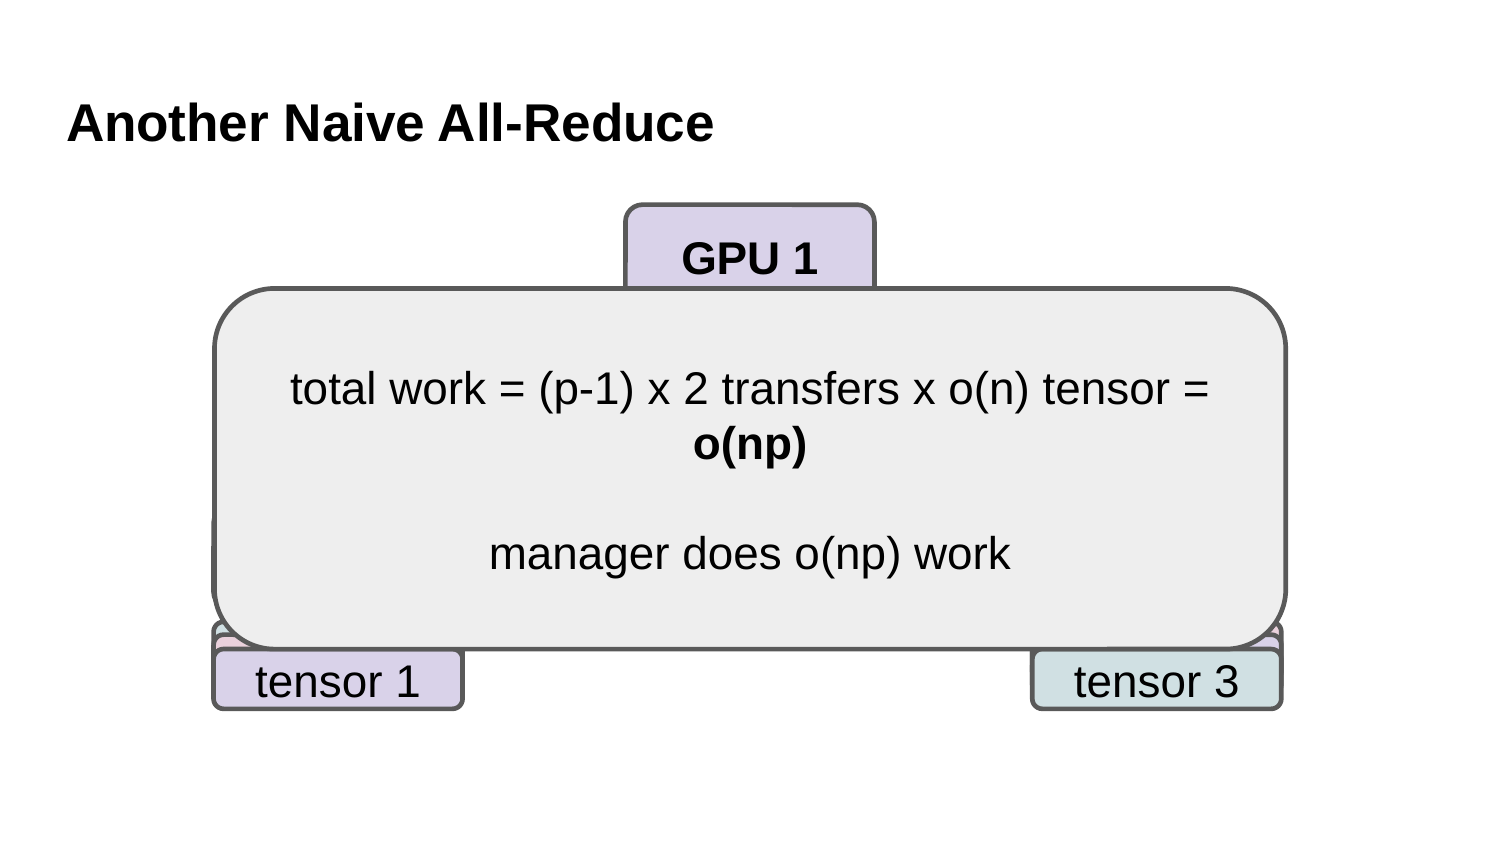

# Another Naive All-Reduce
GPU 1
total work = (p-1) x 2 transfers x o(n) tensor = o(np)

manager does o(np) work
tensor 1
tensor 2
tensor 2
GPU 3
GPU 2
tensor 3
tensor 2
tensor 1
tensor 1
tensor 1
tensor 3